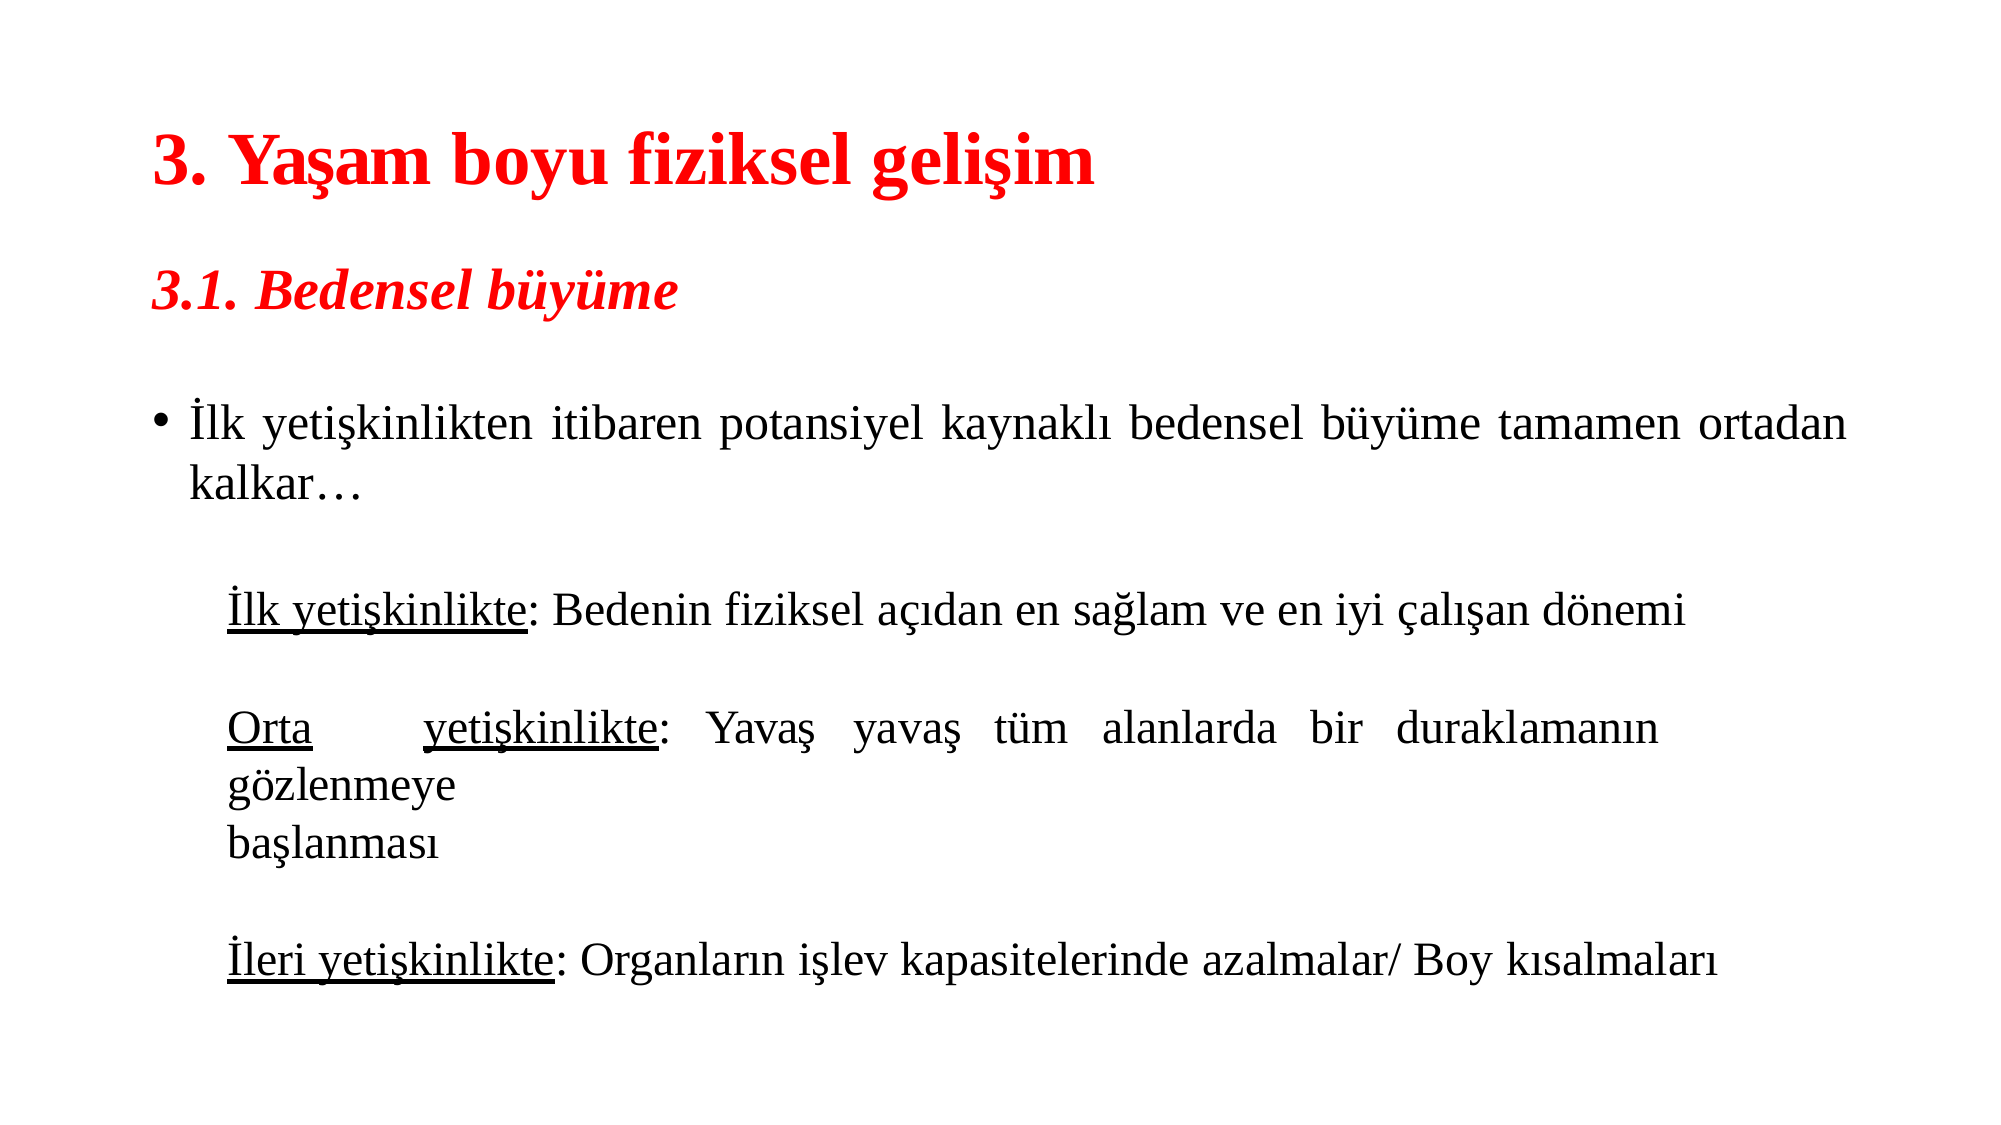

# 3. Yaşam boyu fiziksel gelişim
3.1. Bedensel büyüme

İlk yetişkinlikten itibaren potansiyel kaynaklı bedensel büyüme tamamen ortadan
kalkar…

İlk yetişkinlikte: Bedenin fiziksel açıdan en sağlam ve en iyi çalışan dönemi

Orta	yetişkinlikte:	Yavaş	yavaş	tüm	alanlarda	bir	duraklamanın	gözlenmeye
başlanması

İleri yetişkinlikte: Organların işlev kapasitelerinde azalmalar/ Boy kısalmaları